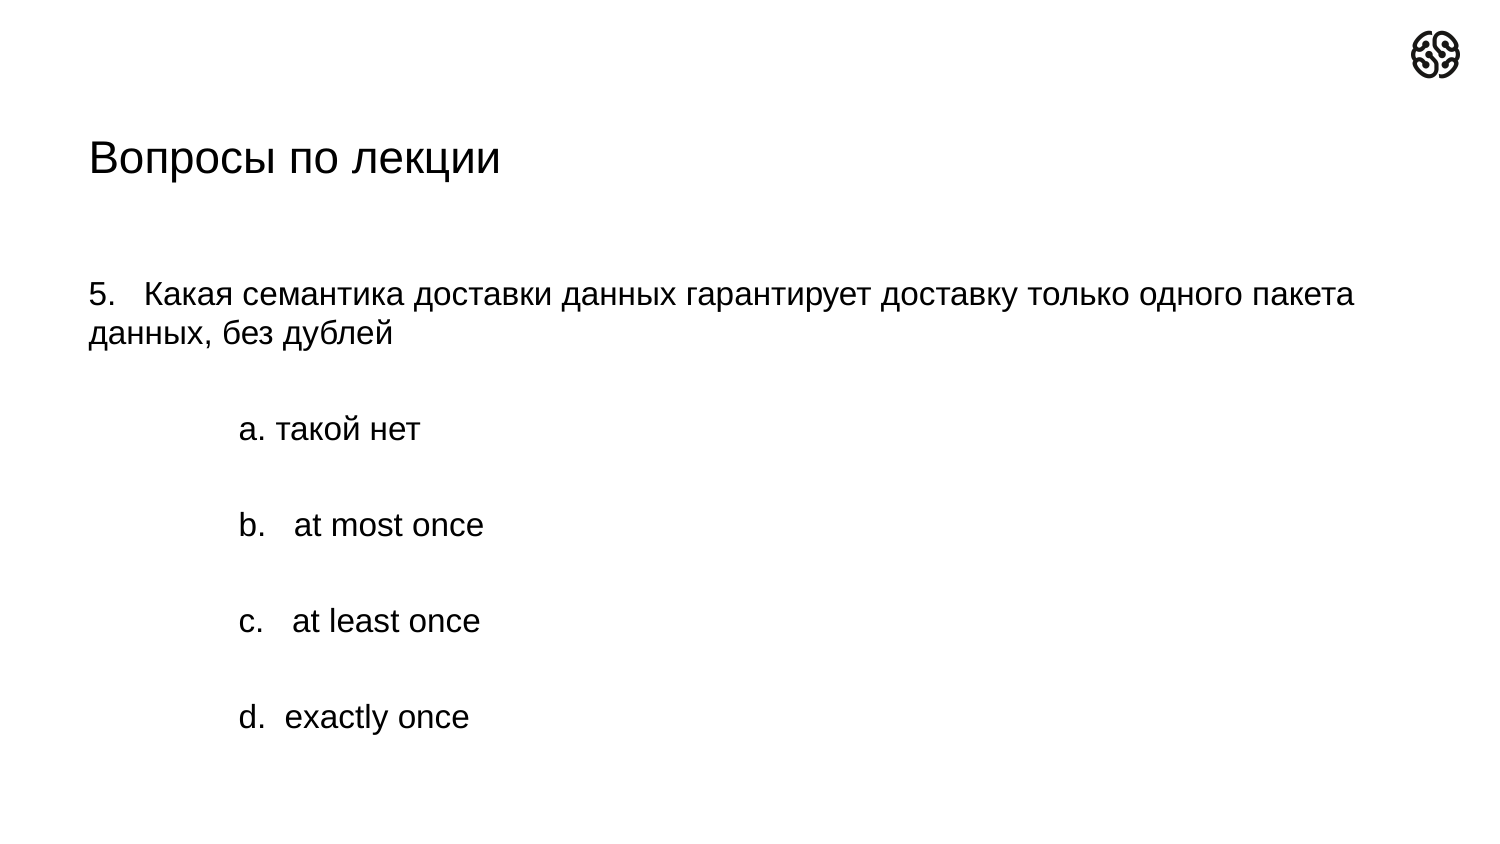

# Вопросы по лекции

5.   Какая семантика доставки данных гарантирует доставку только одного пакета данных, без дублей
a. такой нет
b.   at most once
c.   at least once
d.  exactly once